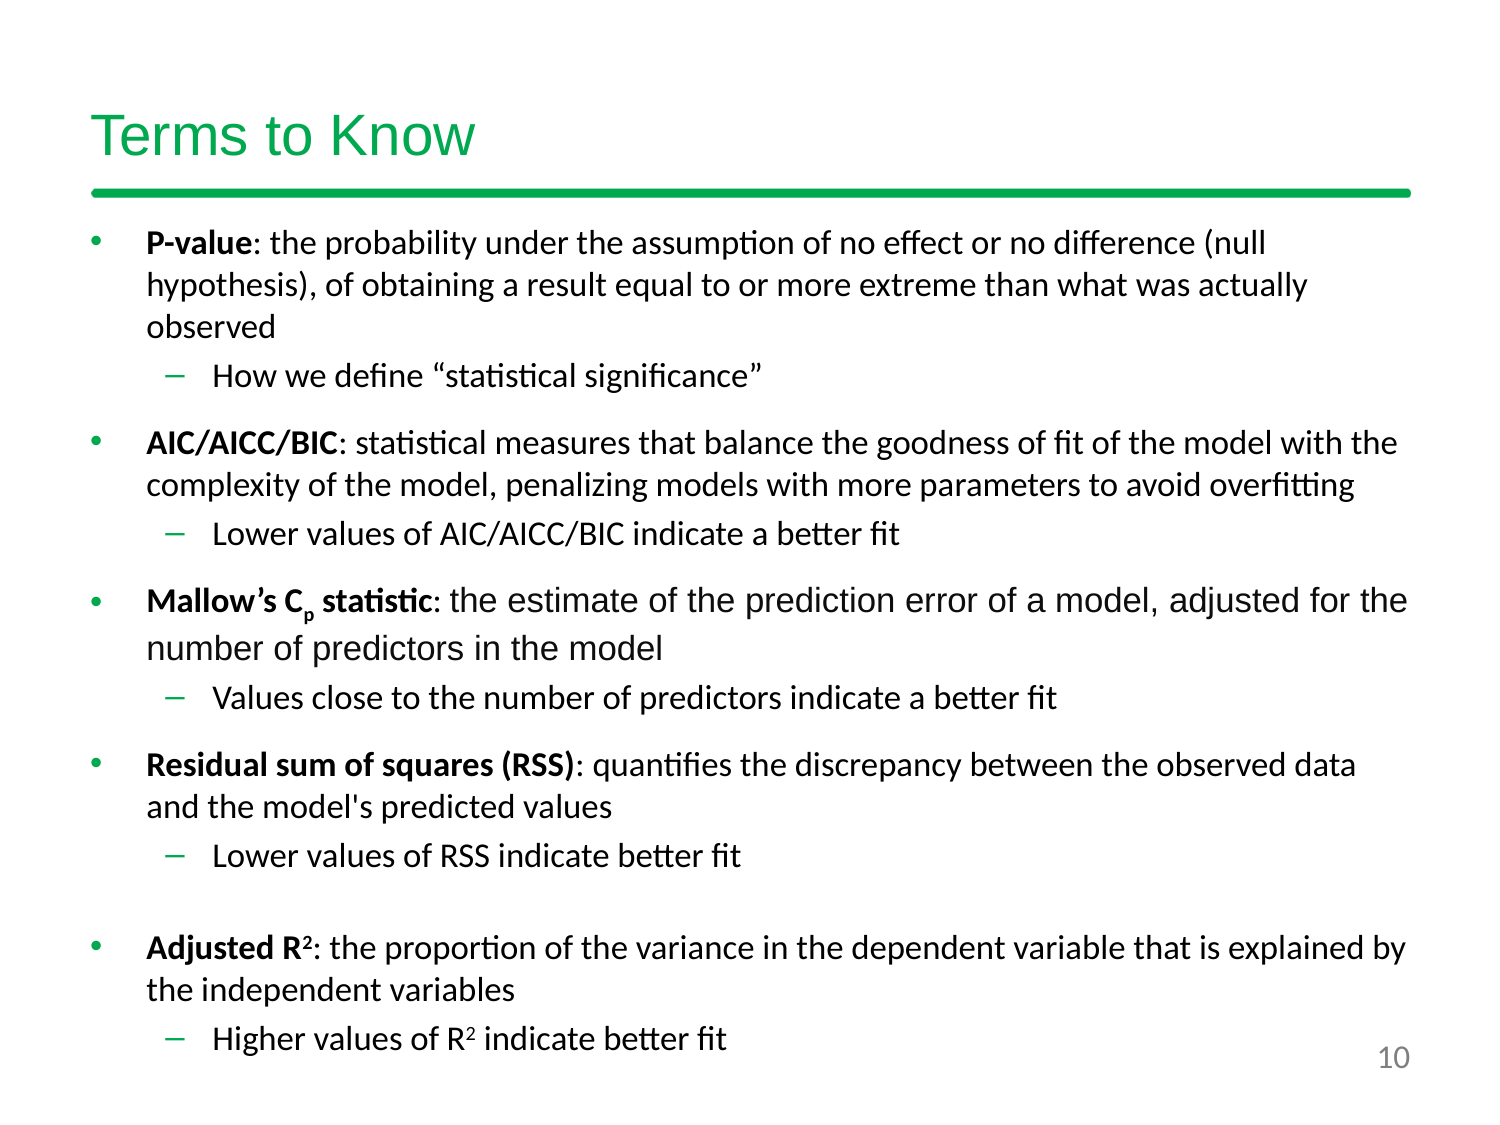

# Terms to Know
P-value: the probability under the assumption of no effect or no difference (null hypothesis), of obtaining a result equal to or more extreme than what was actually observed
How we define “statistical significance”

AIC/AICC/BIC: statistical measures that balance the goodness of fit of the model with the complexity of the model, penalizing models with more parameters to avoid overfitting
Lower values of AIC/AICC/BIC indicate a better fit

Mallow’s Cp statistic: the estimate of the prediction error of a model, adjusted for the number of predictors in the model
Values close to the number of predictors indicate a better fit

Residual sum of squares (RSS): quantifies the discrepancy between the observed data and the model's predicted values
Lower values of RSS indicate better fit

Adjusted R2: the proportion of the variance in the dependent variable that is explained by the independent variables
Higher values of R2 indicate better fit